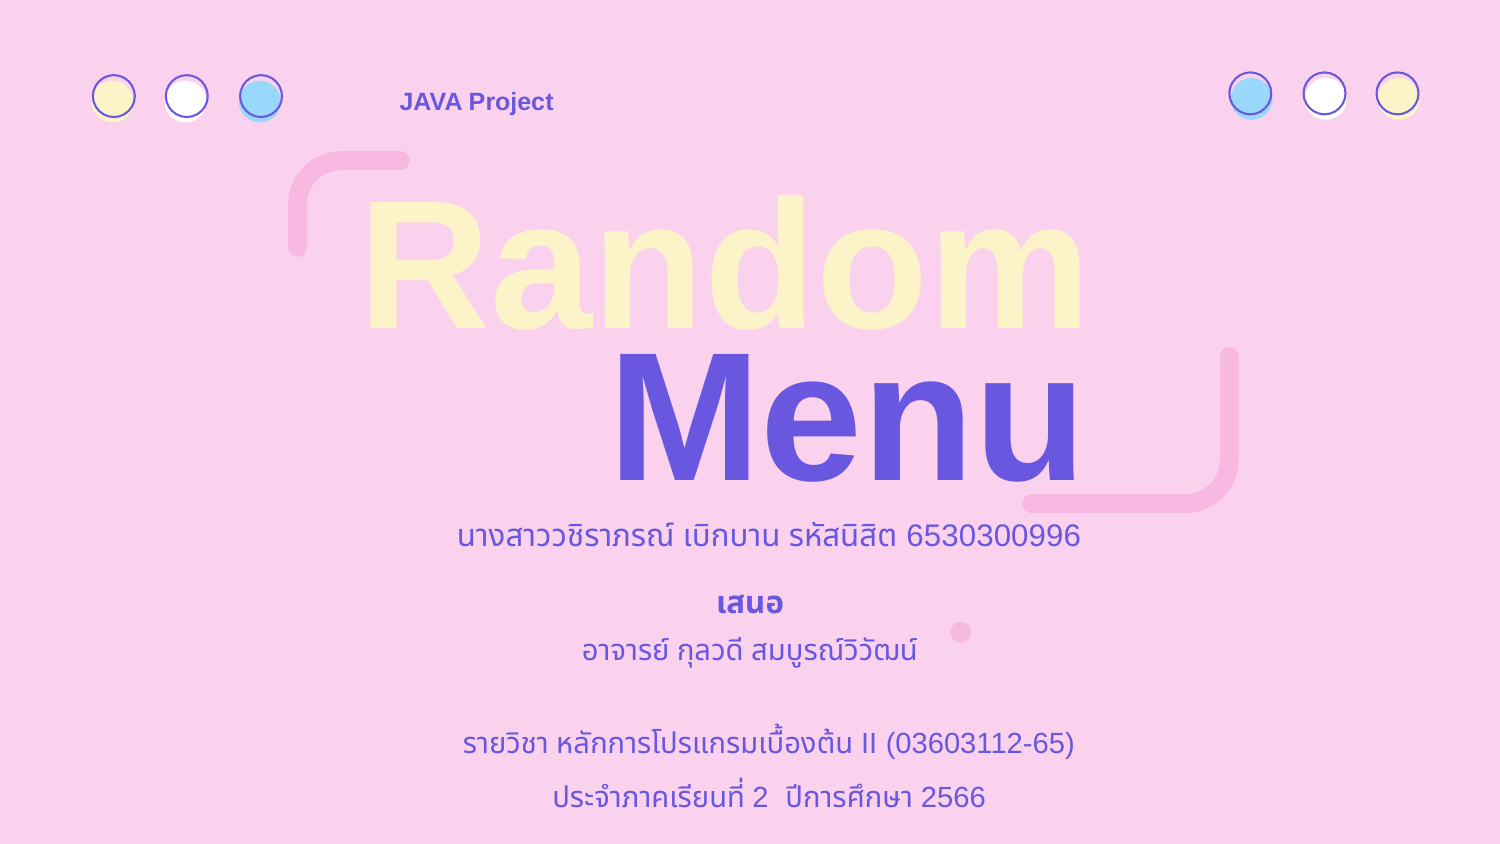

JAVA Project

Random
Menu

นางสาววชิราภรณ์ เบิกบาน รหัสนิสิต 6530300996
เสนอ
อาจารย์ กุลวดี สมบูรณ์วิวัฒน์

รายวิชา หลักการโปรแกรมเบื้องต้น II (03603112-65)
ประจำภาคเรียนที่ 2  ปีการศึกษา 2566